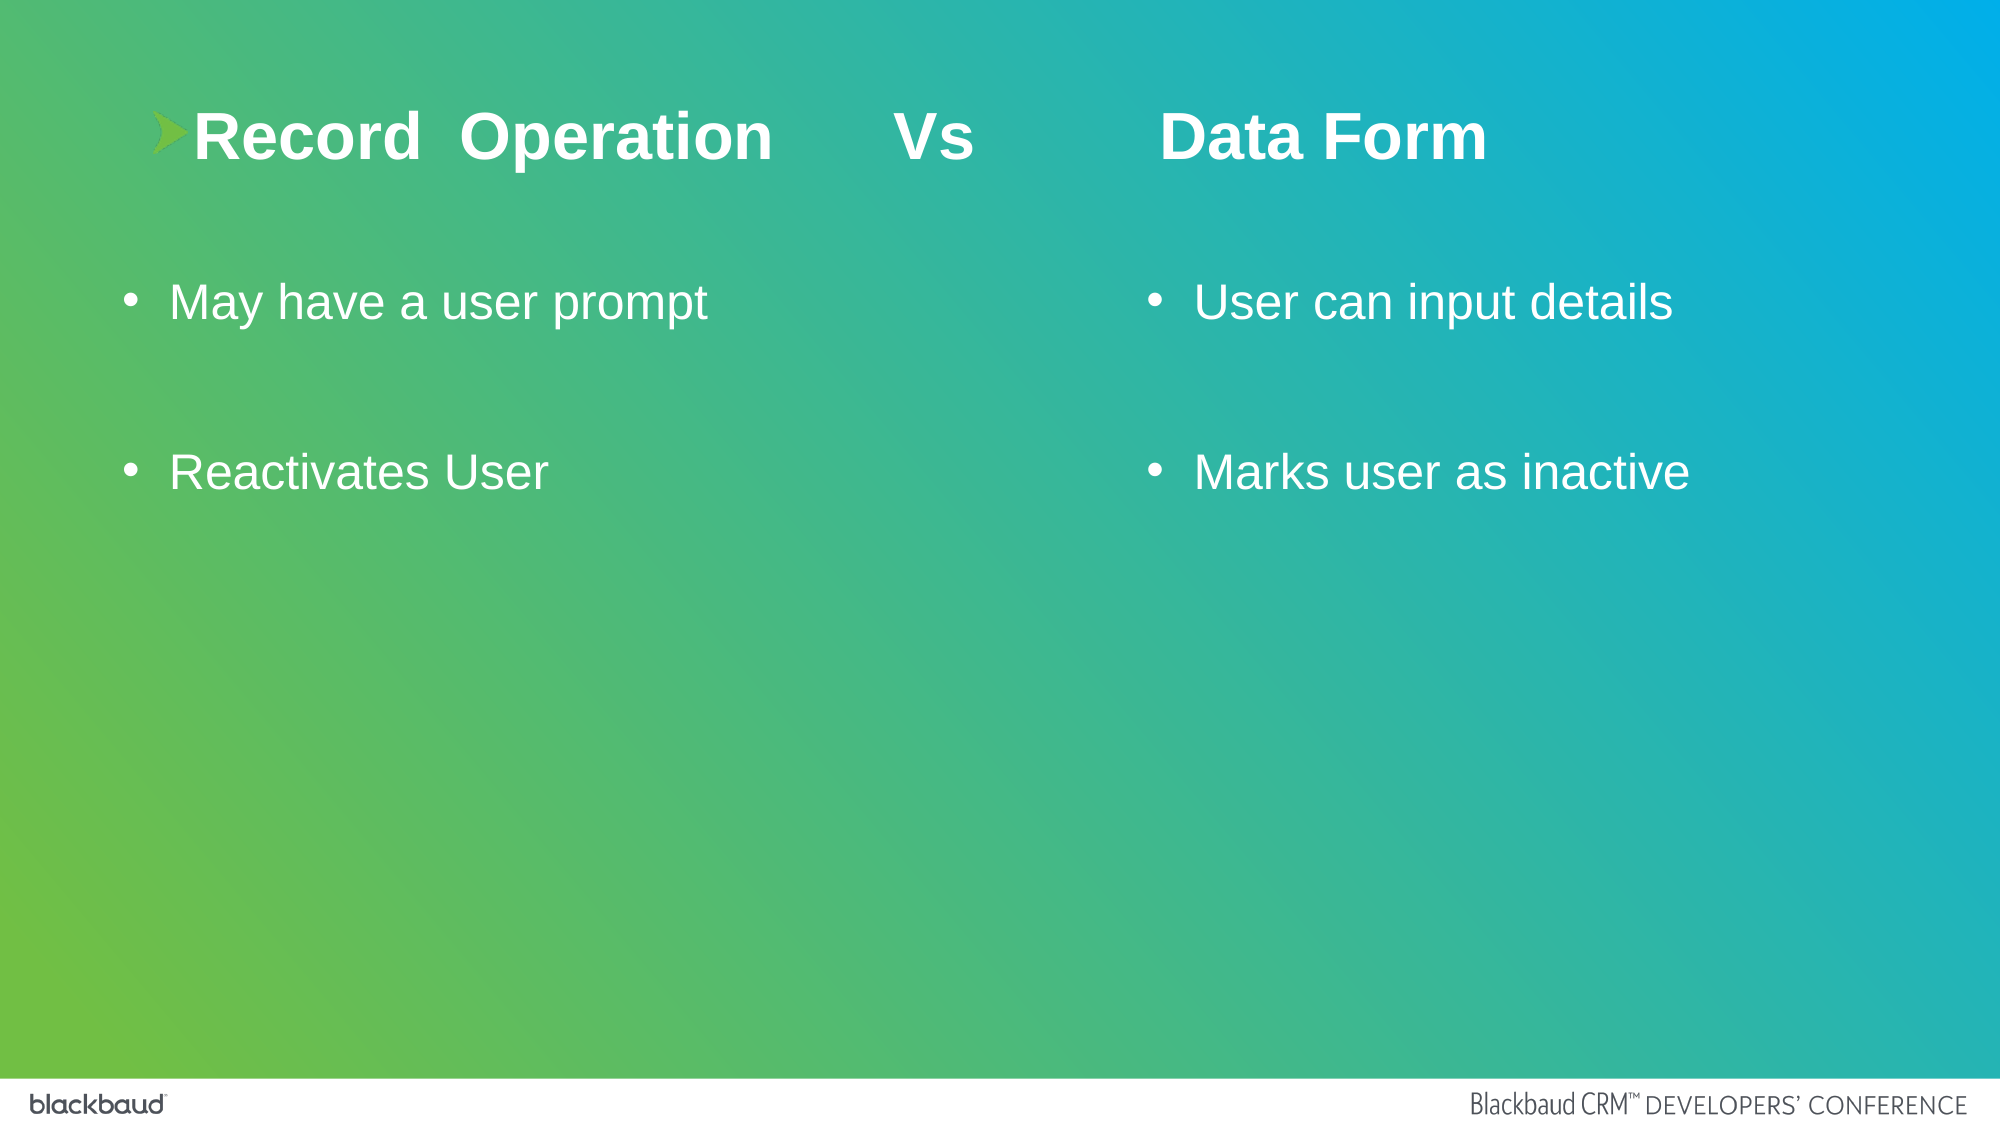

Record  Operation
         Vs          Data Form

May have a user prompt

Reactivates User

User can input details

Marks user as inactive